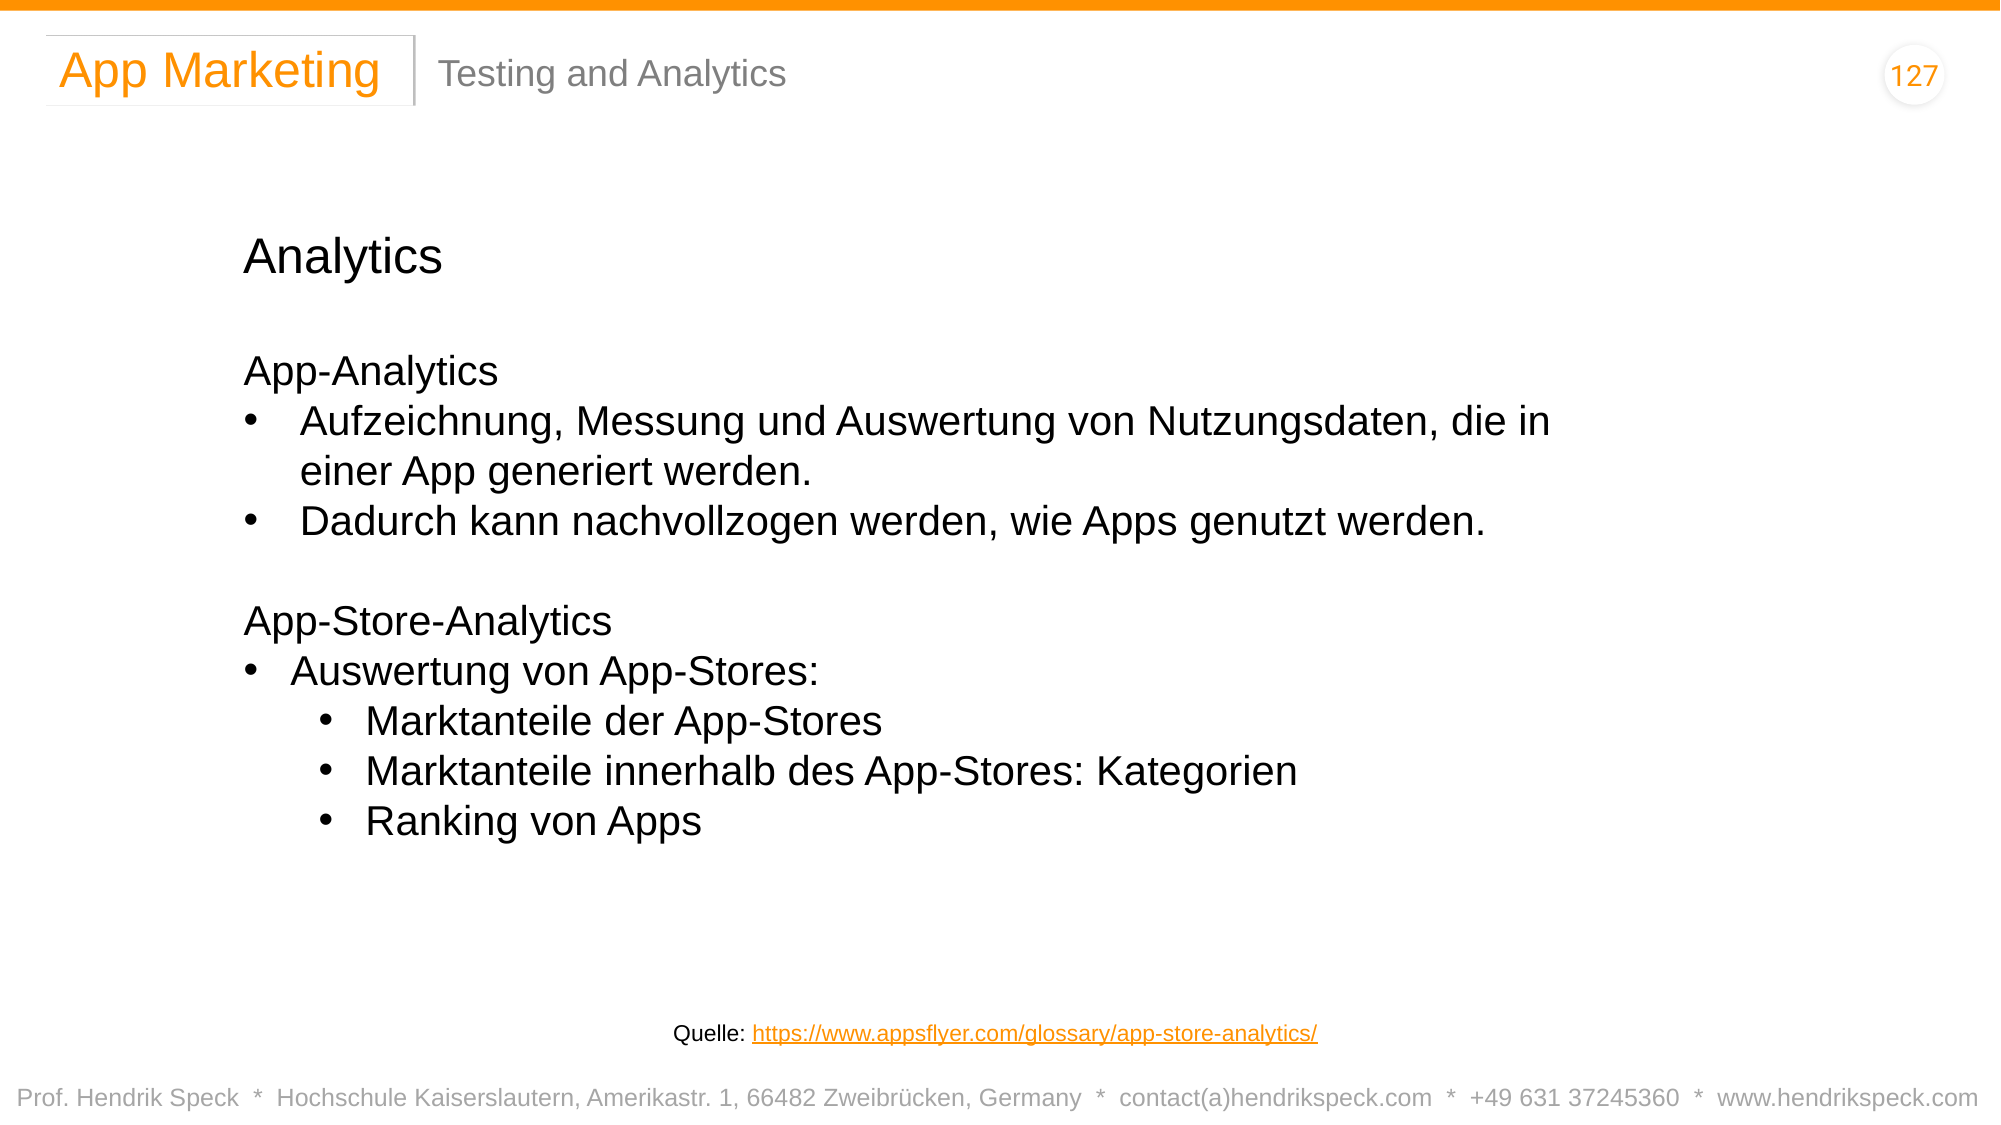

App Marketing
Testing and Analytics
127
Analytics

App-Analytics
Aufzeichnung, Messung und Auswertung von Nutzungsdaten, die in einer App generiert werden.
Dadurch kann nachvollzogen werden, wie Apps genutzt werden.

App-Store-Analytics
Auswertung von App-Stores:
Marktanteile der App-Stores
Marktanteile innerhalb des App-Stores: Kategorien
Ranking von Apps

Quelle: https://www.appsflyer.com/glossary/app-store-analytics/